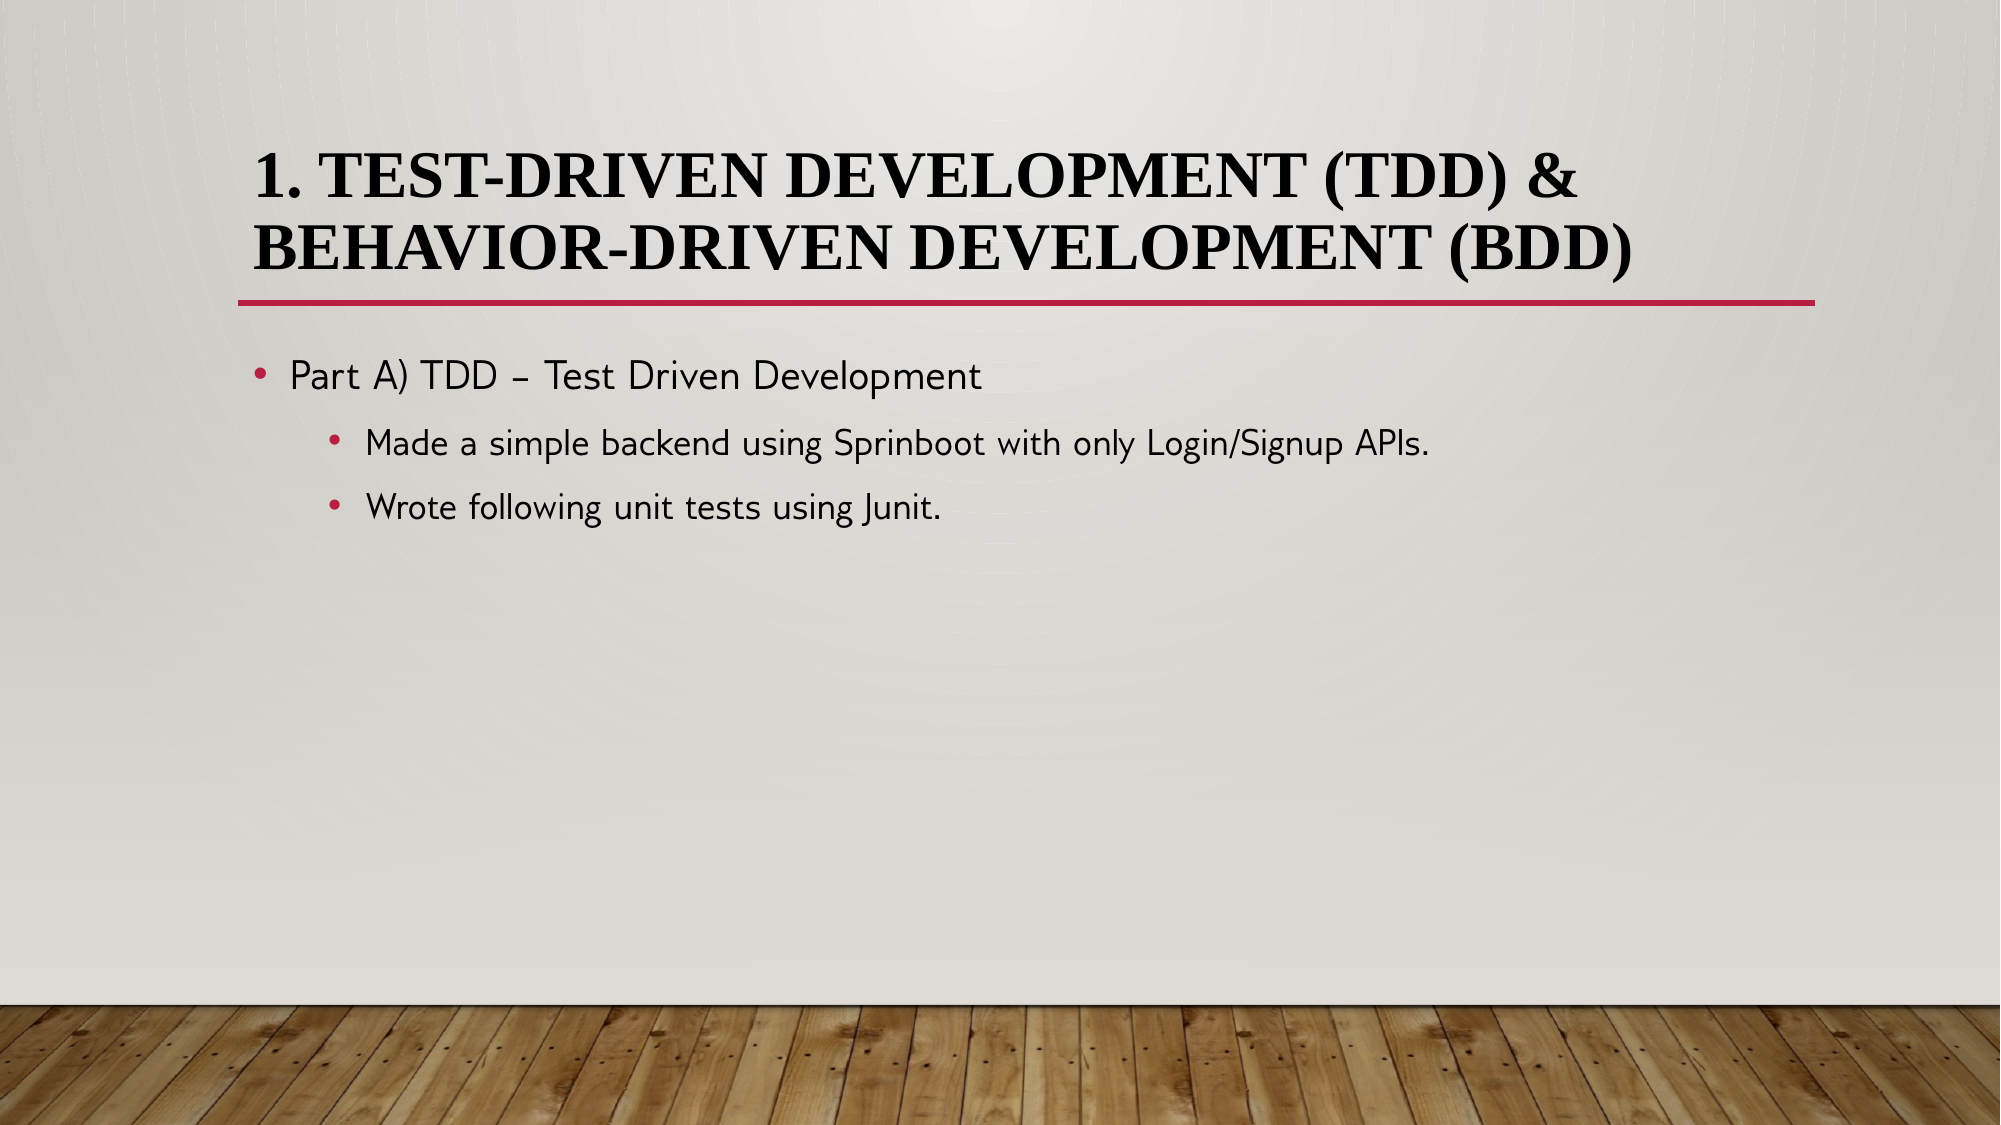

# 1. Test-Driven Development (TDD) & Behavior-Driven Development (BDD)
Part A) TDD – Test Driven Development
Made a simple backend using Sprinboot with only Login/Signup APIs.
Wrote following unit tests using Junit.